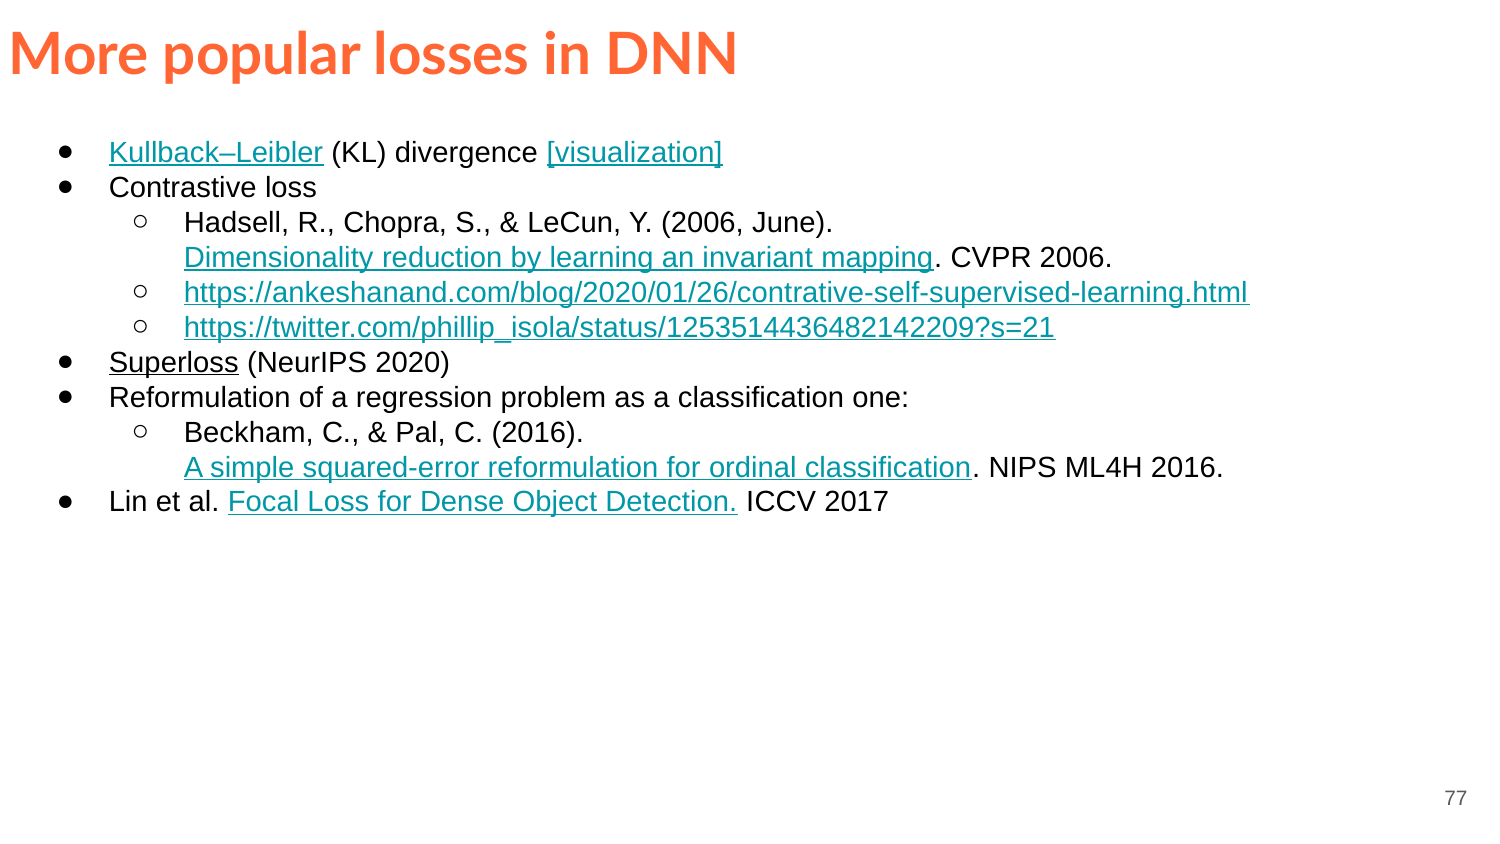

More popular losses in DNN
Kullback–Leibler (KL) divergence [visualization]
Contrastive loss
Hadsell, R., Chopra, S., & LeCun, Y. (2006, June). Dimensionality reduction by learning an invariant mapping. CVPR 2006.
https://ankeshanand.com/blog/2020/01/26/contrative-self-supervised-learning.html
https://twitter.com/phillip_isola/status/1253514436482142209?s=21
Superloss (NeurIPS 2020)
Reformulation of a regression problem as a classification one:
Beckham, C., & Pal, C. (2016). A simple squared-error reformulation for ordinal classification. NIPS ML4H 2016.
Lin et al. Focal Loss for Dense Object Detection. ICCV 2017

77